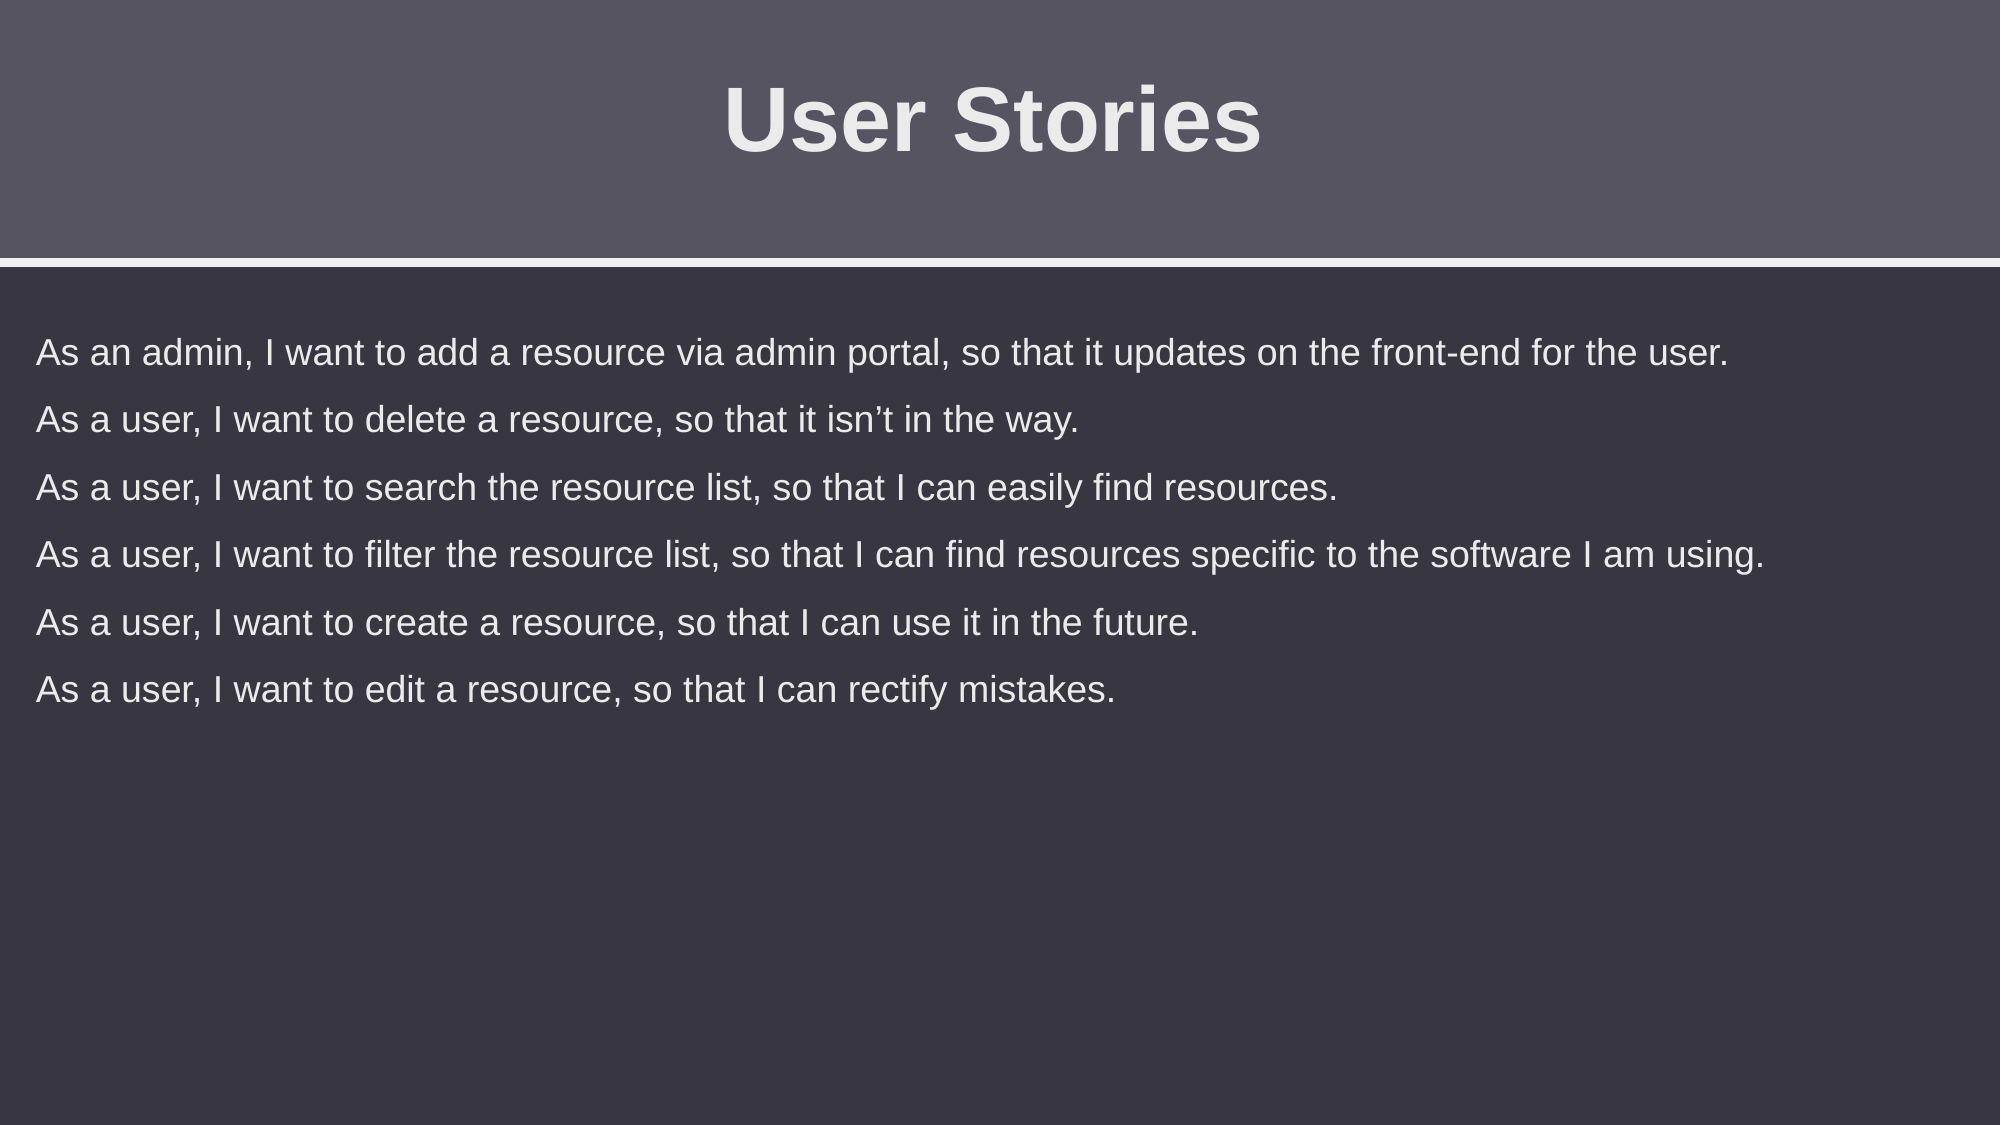

User Stories
  As an admin, I want to add a resource via admin portal, so that it updates on the front-end for the user.
  As a user, I want to delete a resource, so that it isn’t in the way.
  As a user, I want to search the resource list, so that I can easily find resources.
  As a user, I want to filter the resource list, so that I can find resources specific to the software I am using.
  As a user, I want to create a resource, so that I can use it in the future.
  As a user, I want to edit a resource, so that I can rectify mistakes.